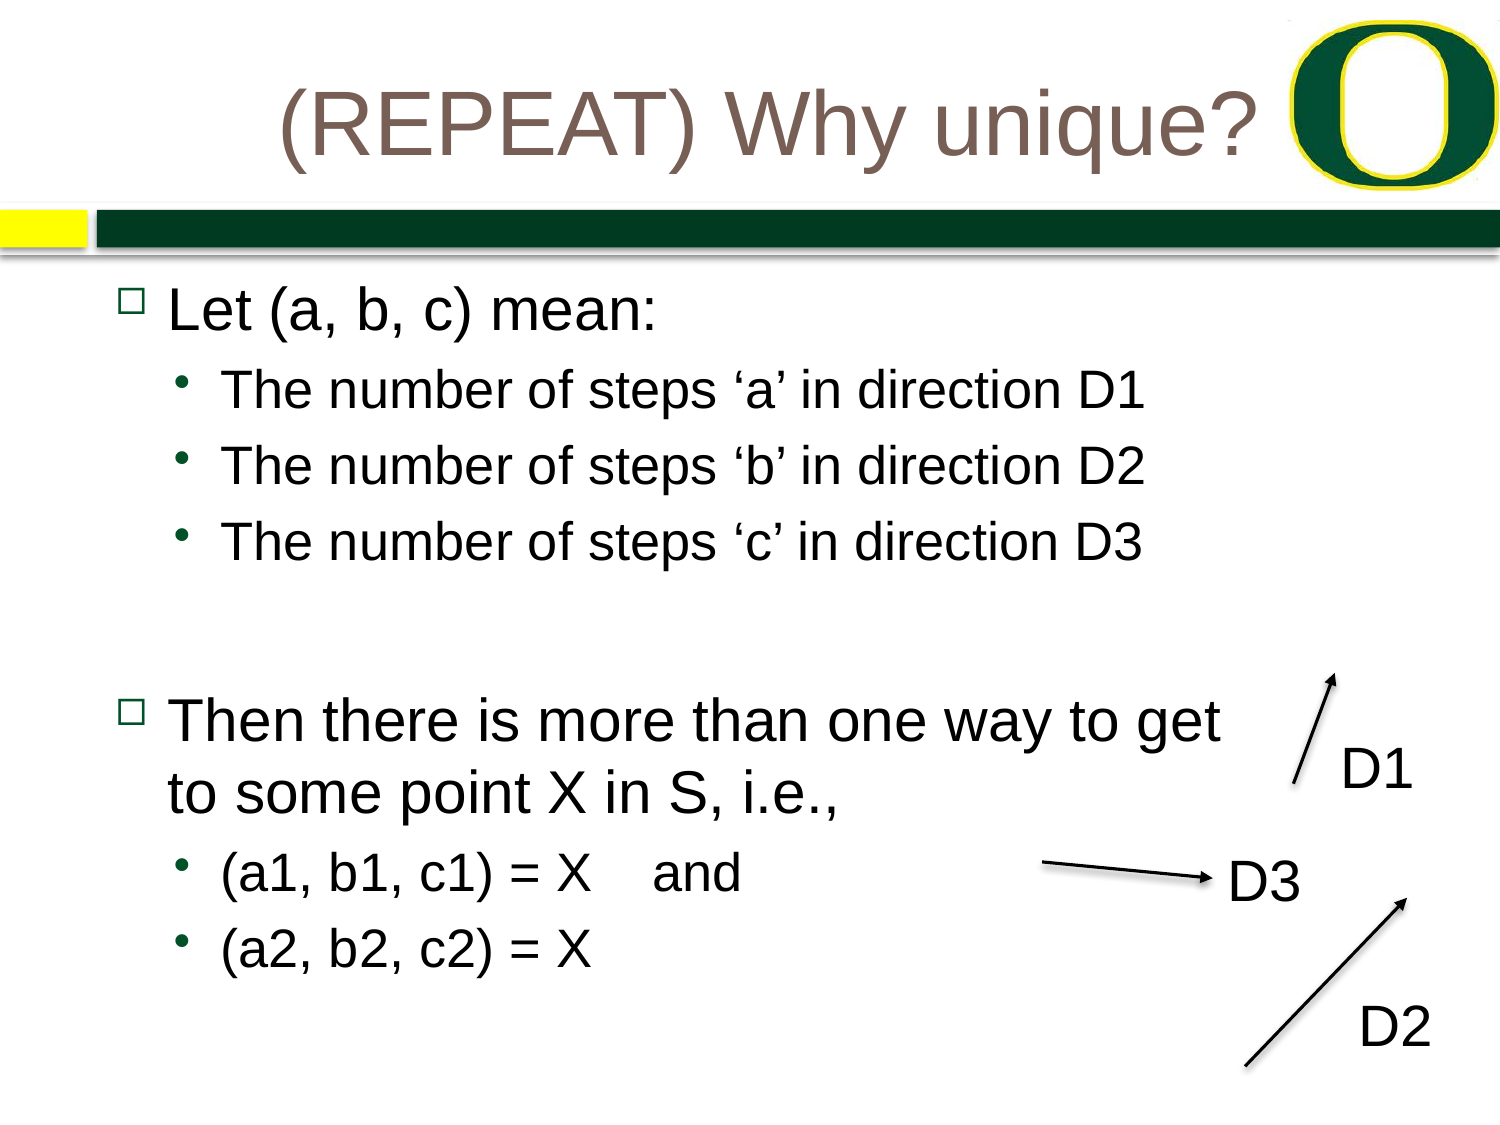

# (REPEAT) Why unique?
Let (a, b, c) mean:
The number of steps ‘a’ in direction D1
The number of steps ‘b’ in direction D2
The number of steps ‘c’ in direction D3

Then there is more than one way to get to some point X in S, i.e.,
(a1, b1, c1) = X    and
(a2, b2, c2) = X
D1
D3
D2